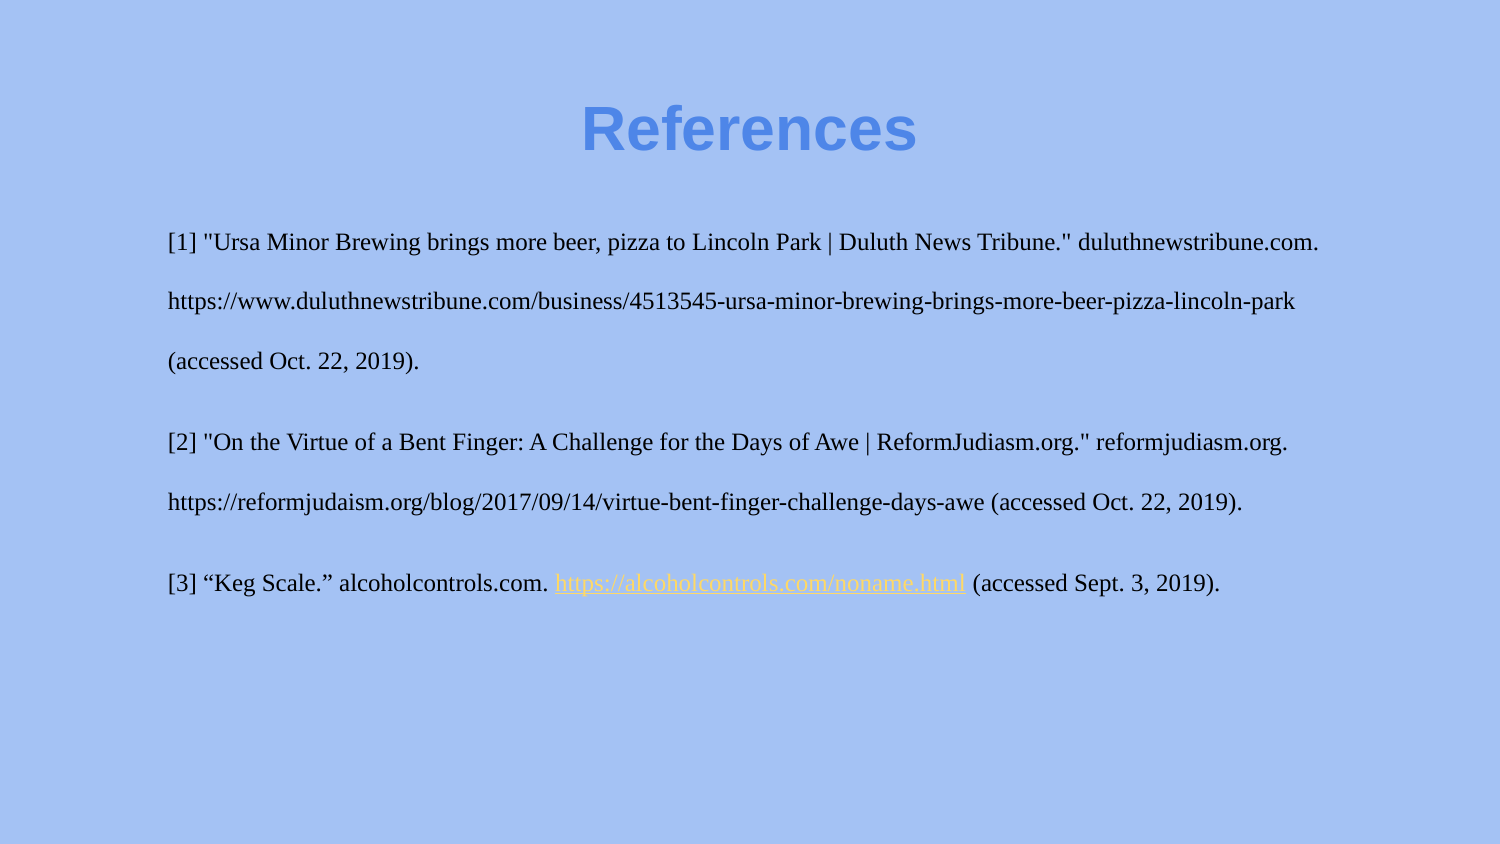

# References
[1] "Ursa Minor Brewing brings more beer, pizza to Lincoln Park | Duluth News Tribune." duluthnewstribune.com. https://www.duluthnewstribune.com/business/4513545-ursa-minor-brewing-brings-more-beer-pizza-lincoln-park (accessed Oct. 22, 2019).
[2] "On the Virtue of a Bent Finger: A Challenge for the Days of Awe | ReformJudiasm.org." reformjudiasm.org. https://reformjudaism.org/blog/2017/09/14/virtue-bent-finger-challenge-days-awe (accessed Oct. 22, 2019).
[3] “Keg Scale.” alcoholcontrols.com. https://alcoholcontrols.com/noname.html (accessed Sept. 3, 2019).